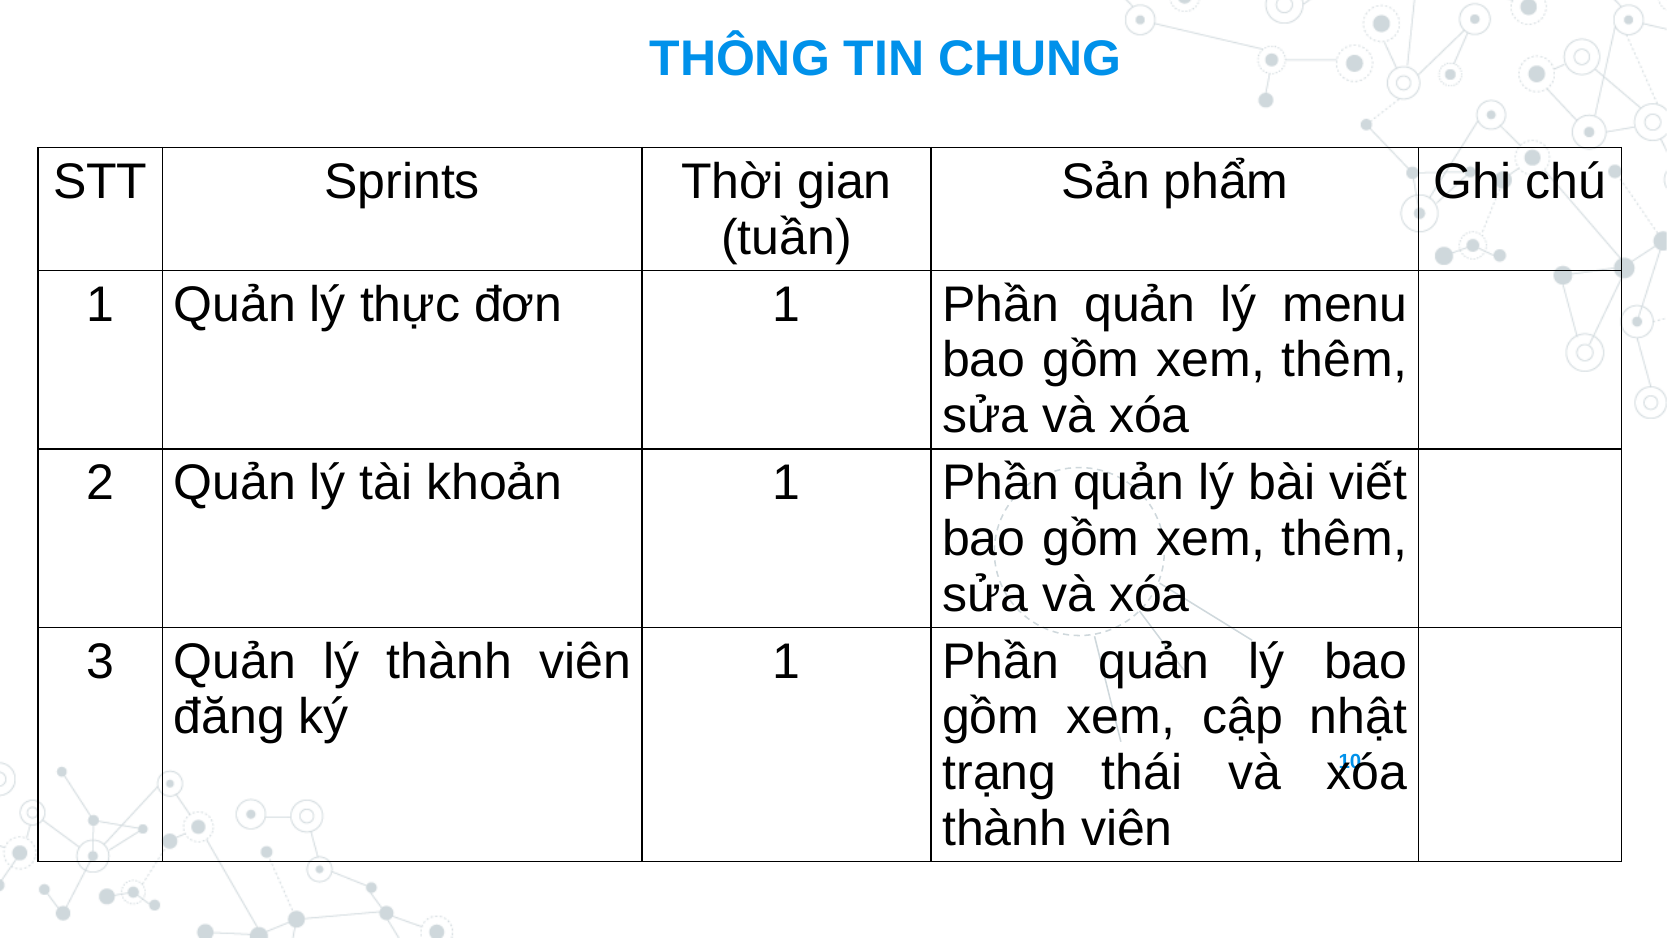

THÔNG TIN CHUNG
| STT | Sprints | Thời gian (tuần) | Sản phẩm | Ghi chú |
| --- | --- | --- | --- | --- |
| 1 | Quản lý thực đơn | 1 | Phần quản lý menu bao gồm xem, thêm, sửa và xóa |  |
| 2 | Quản lý tài khoản | 1 | Phần quản lý bài viết bao gồm xem, thêm, sửa và xóa |  |
| 3 | Quản lý thành viên đăng ký | 1 | Phần quản lý bao gồm xem, cập nhật trạng thái và xóa thành viên |  |

10